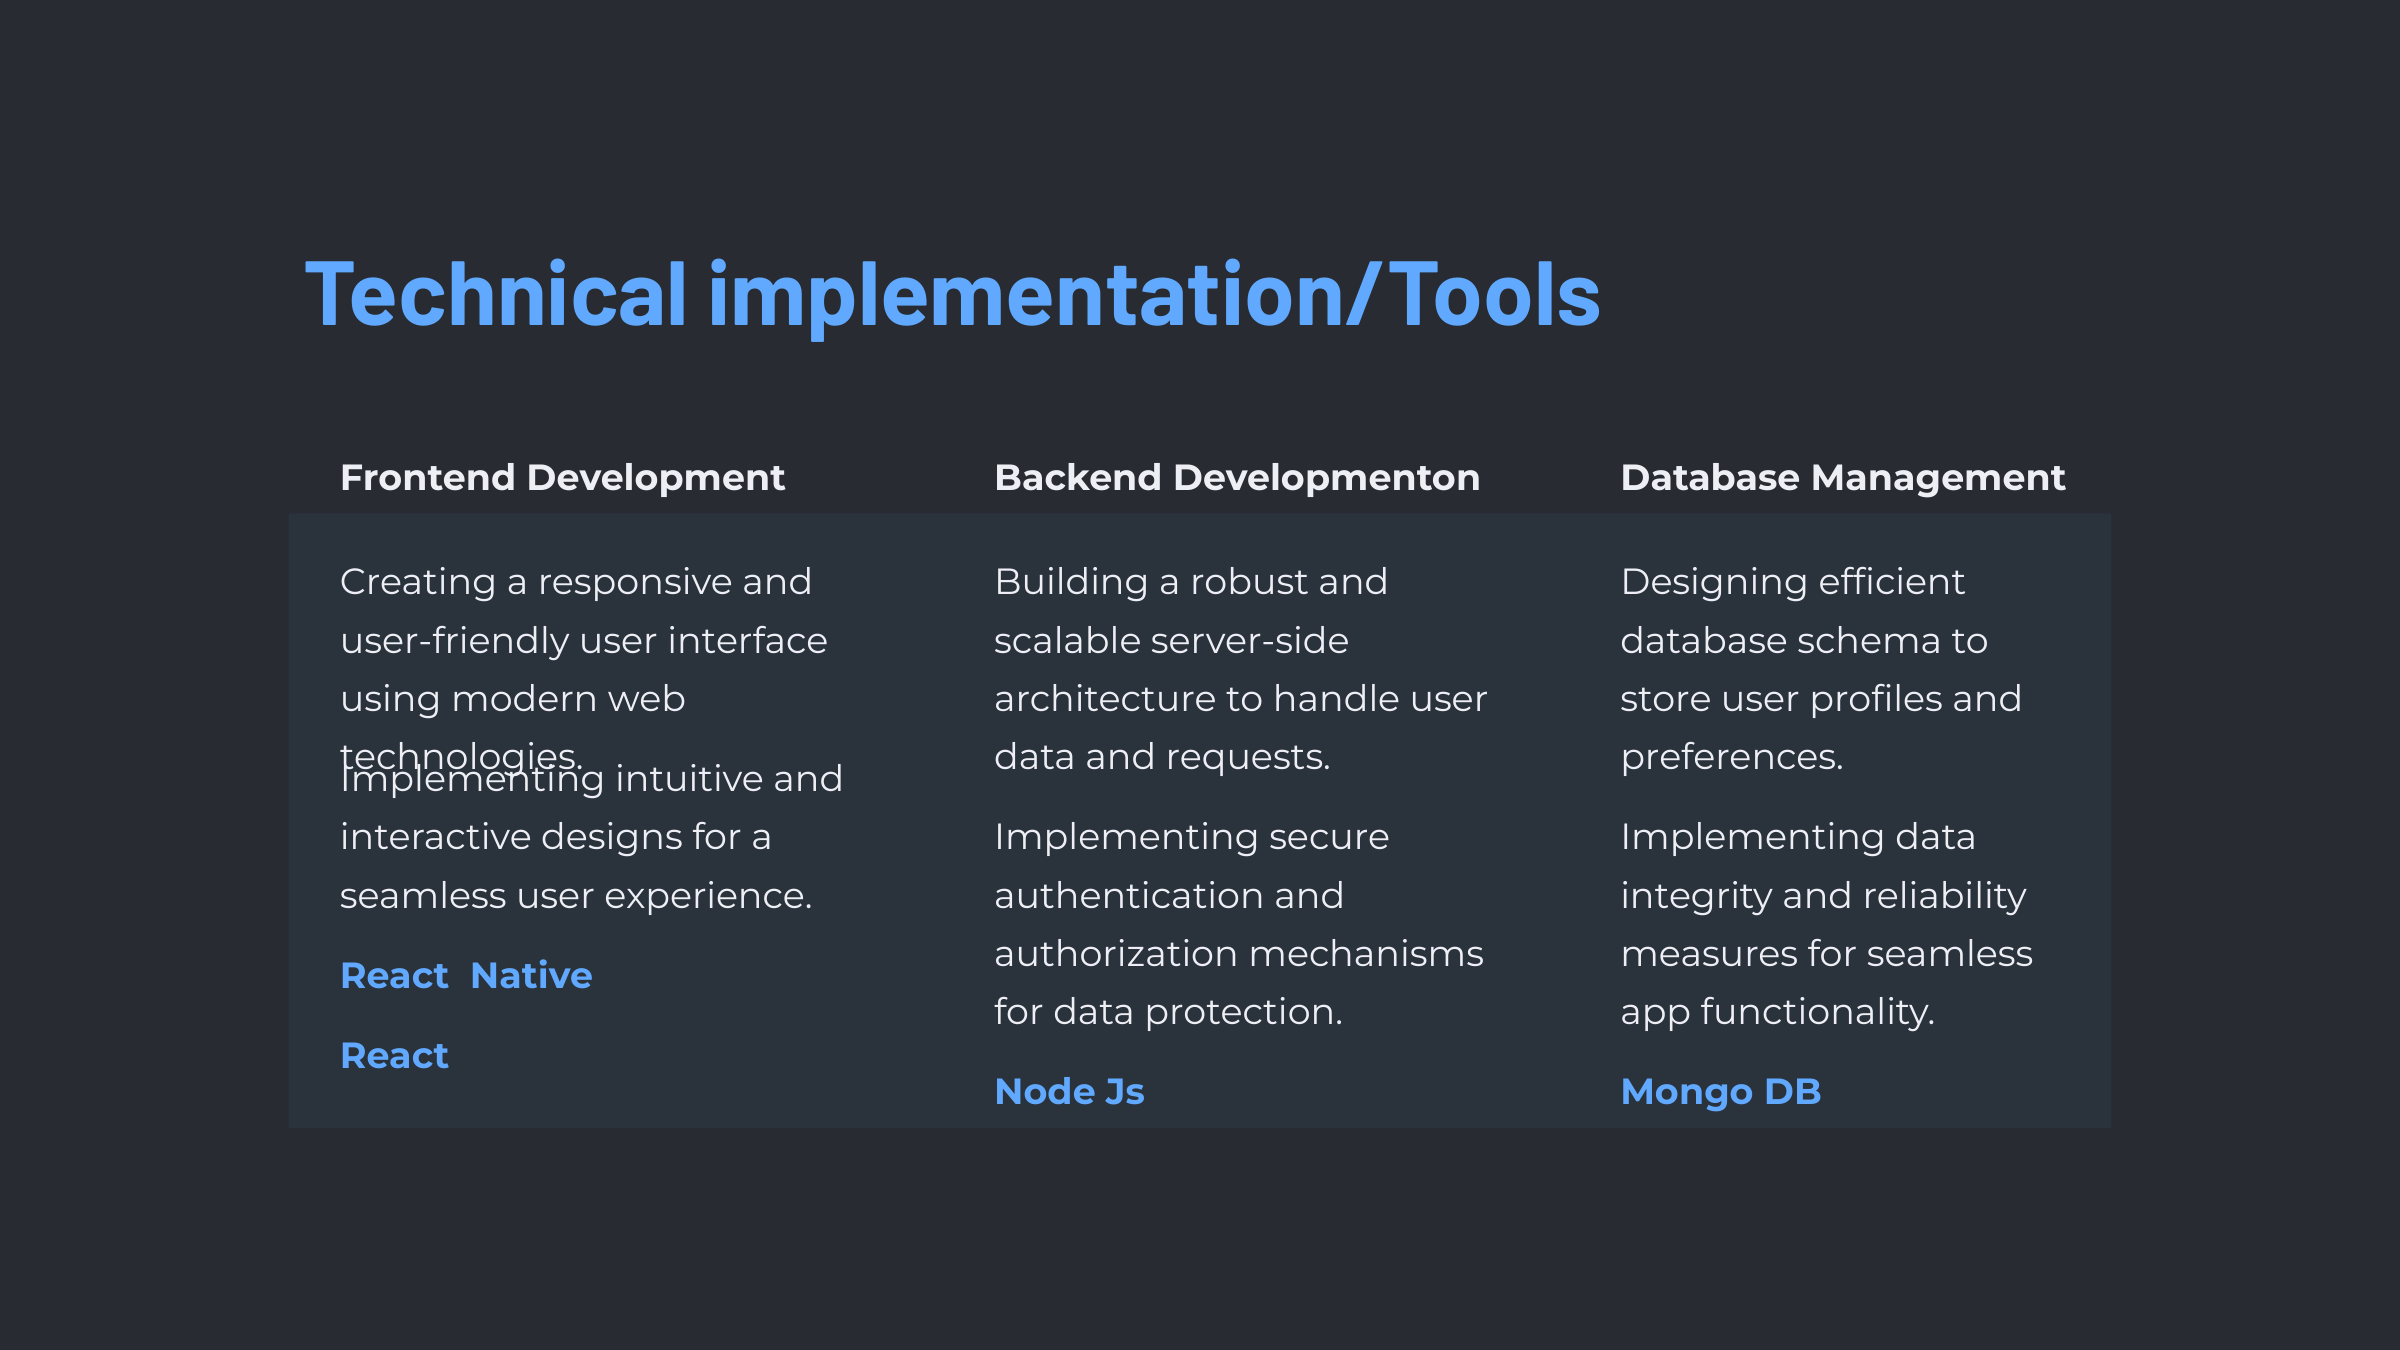

Technical implementation/Tools
Frontend Development
Backend Developmenton
Database Management

Creating a responsive and user-friendly user interface using modern web technologies.
Building a robust and scalable server-side architecture to handle user data and requests.
Designing efficient database schema to store user profiles and preferences.
Implementing intuitive and interactive designs for a seamless user experience.
Implementing secure authentication and authorization mechanisms for data protection.
Implementing data integrity and reliability measures for seamless app functionality.
React  Native
React
Node Js
Mongo DB